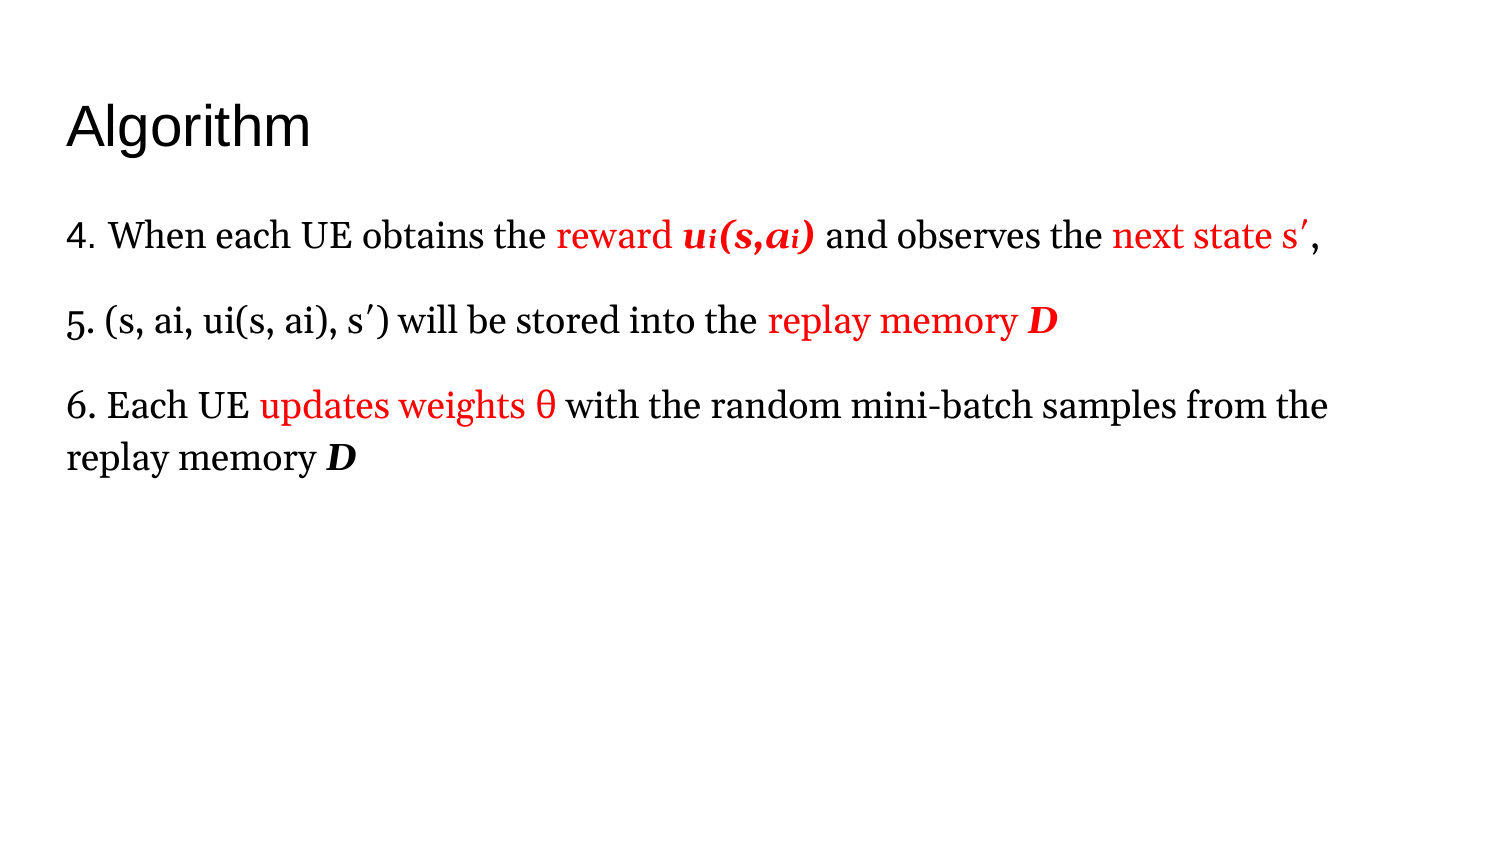

# Algorithm

4. When each UE obtains the reward ui(s,ai) and observes the next state s′,
5. (s, ai, ui(s, ai), s′) will be stored into the replay memory D
6. Each UE updates weights θ with the random mini-batch samples from the replay memory D